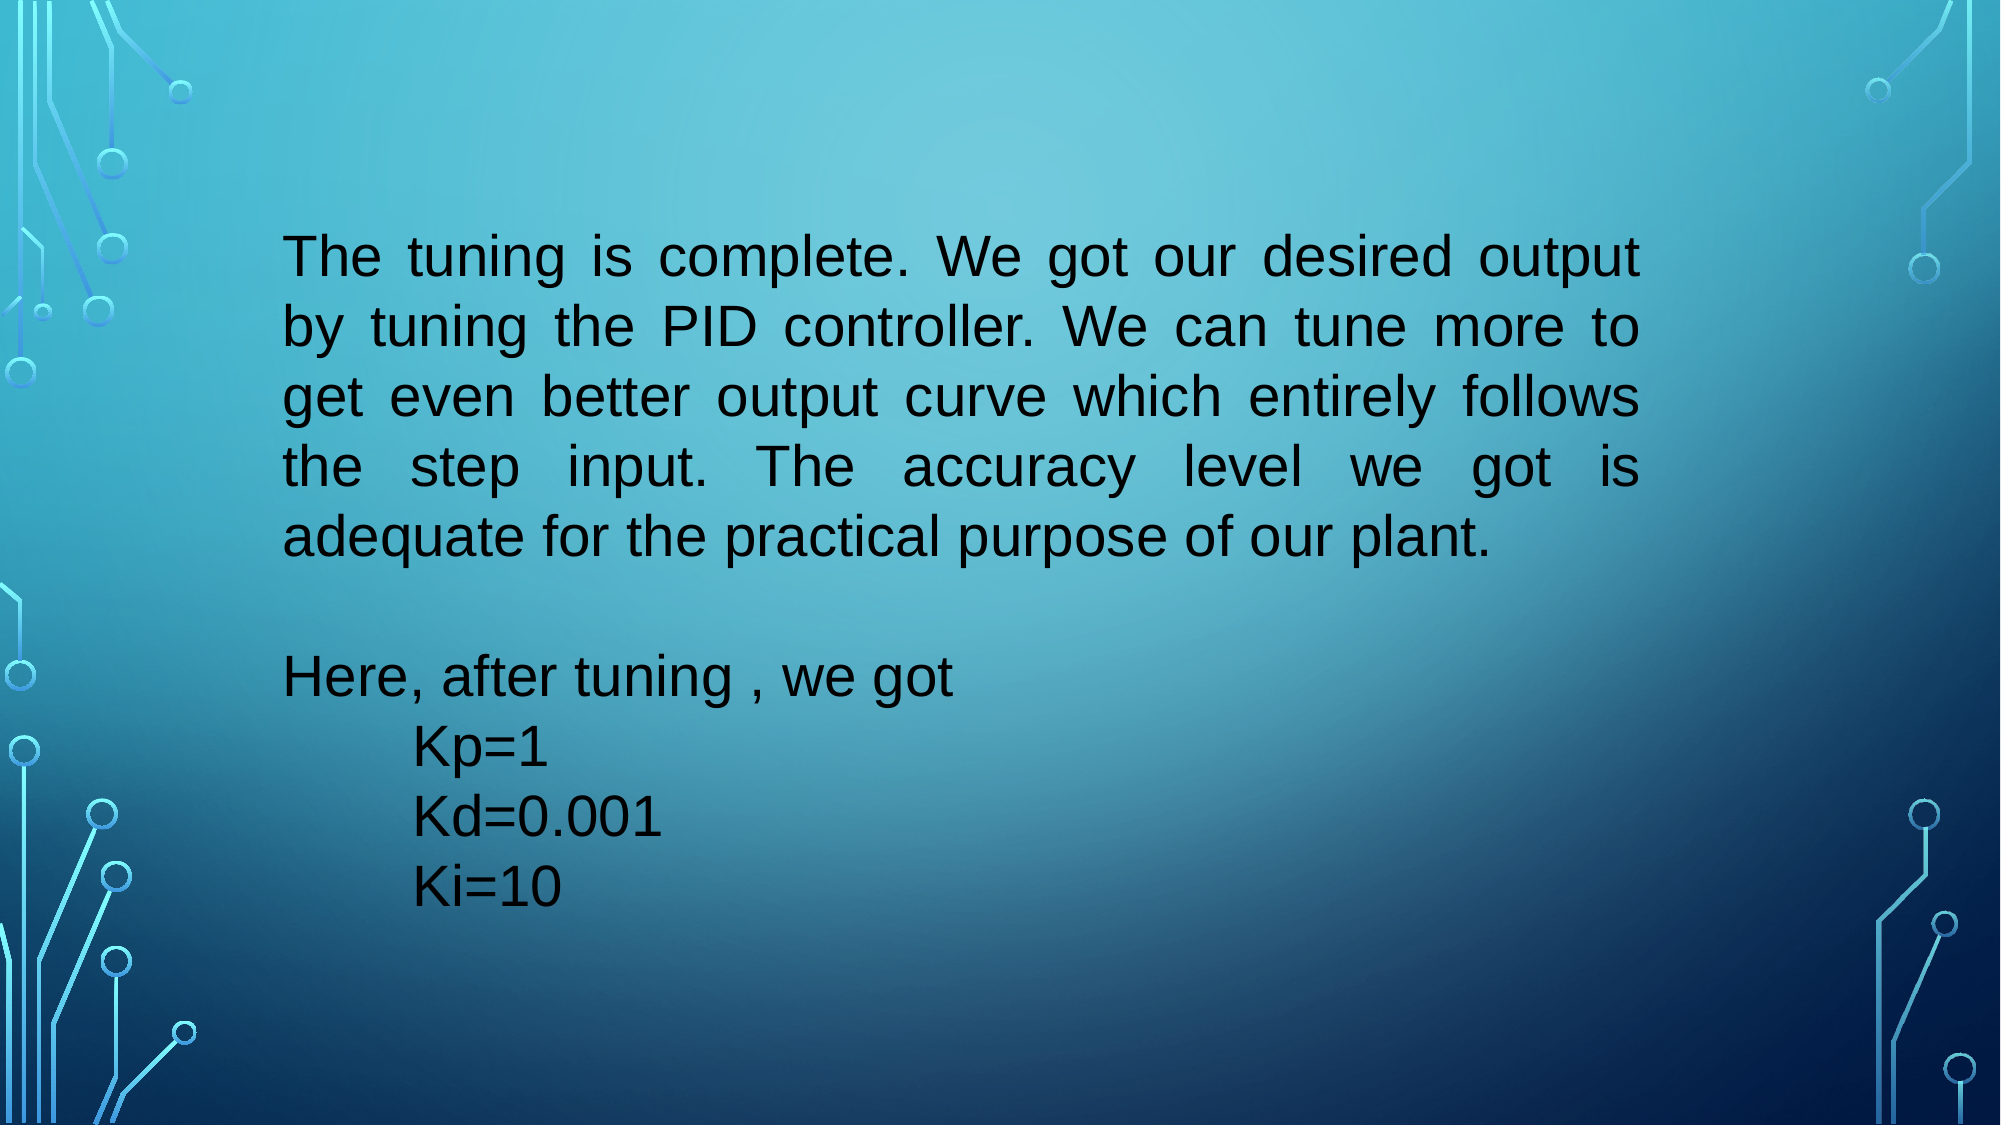

The tuning is complete. We got our desired output by tuning the PID controller. We can tune more to get even better output curve which entirely follows the step input. The accuracy level we got is adequate for the practical purpose of our plant.

Here, after tuning , we got
        Kp=1
        Kd=0.001
        Ki=10